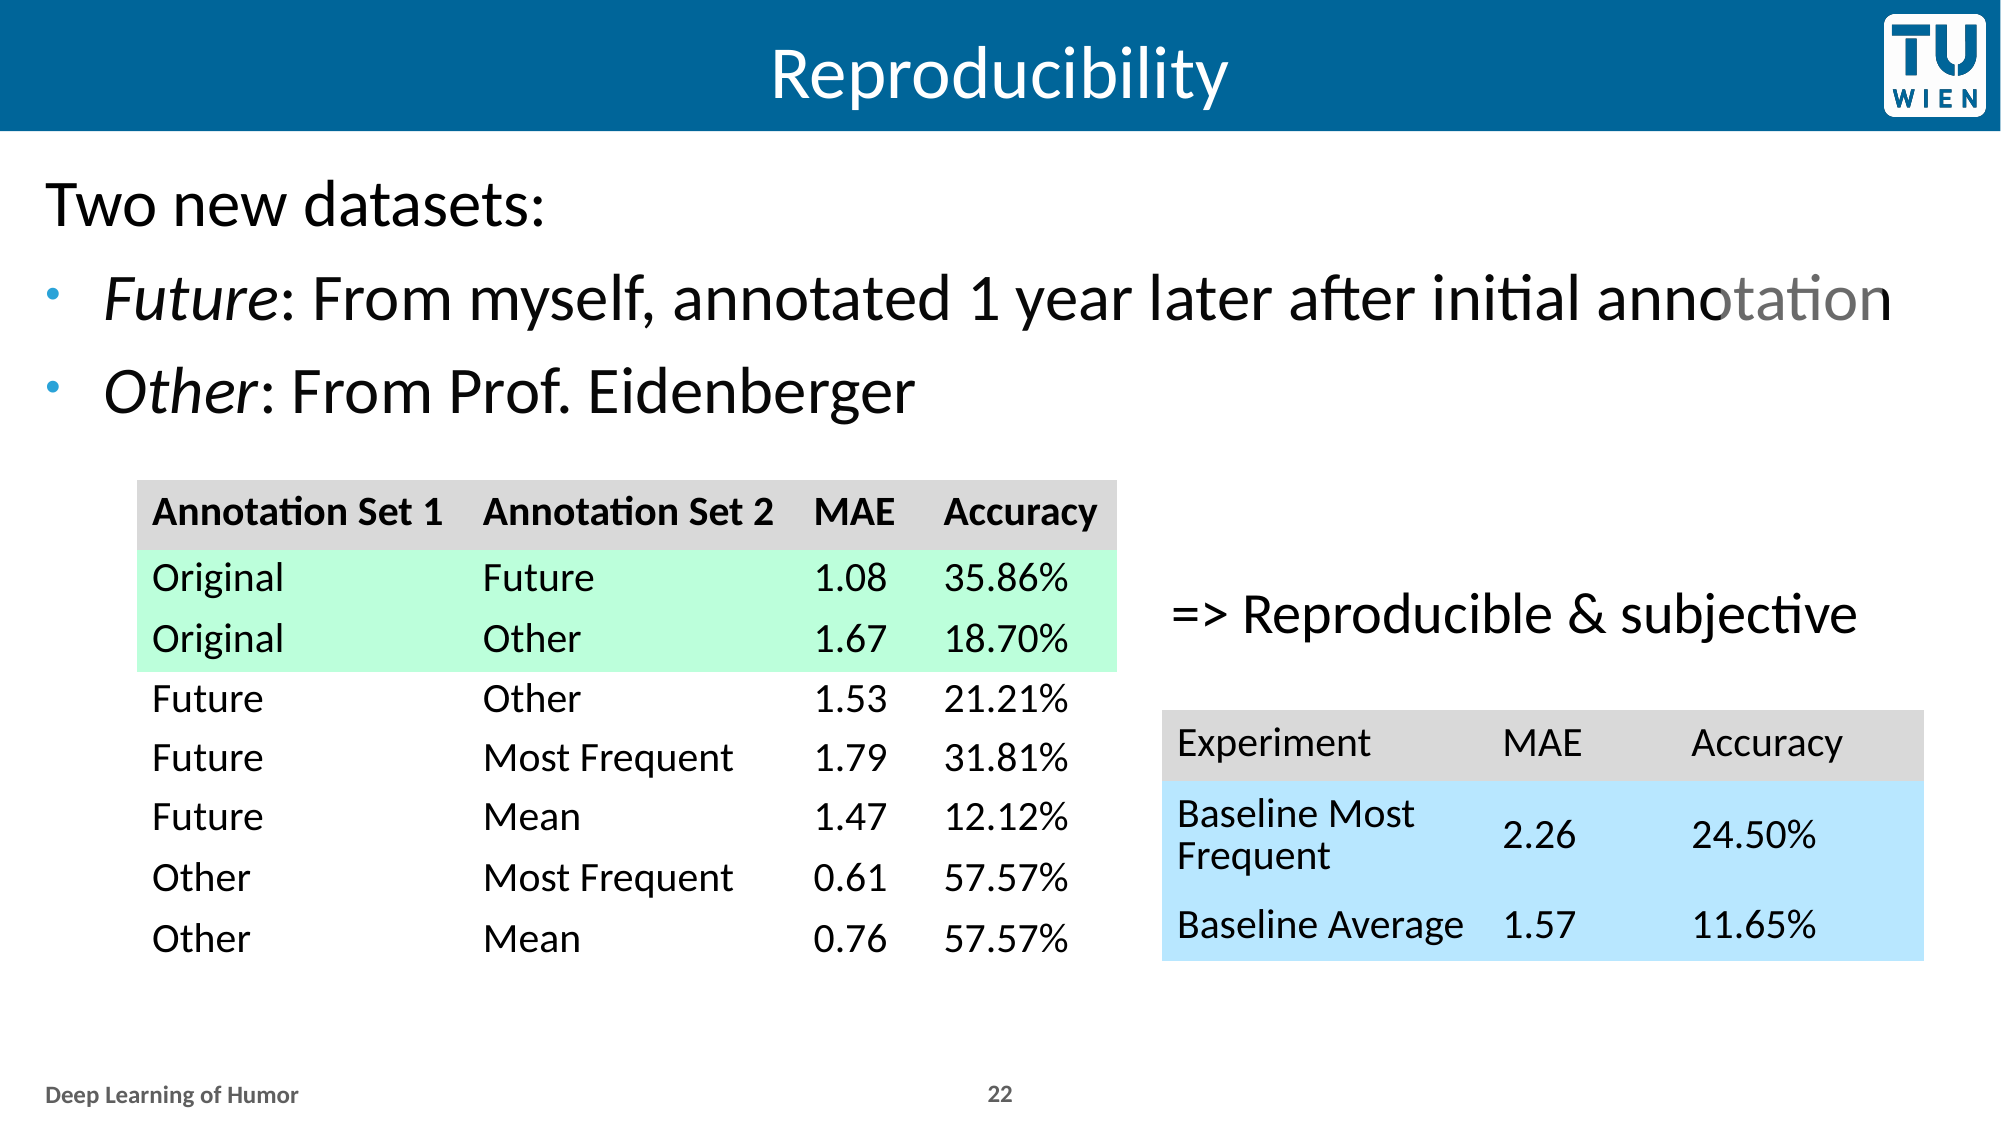

# Reproducibility
Two new datasets:
Future: From myself, annotated 1 year later after initial annotation
Other: From Prof. Eidenberger

| Annotation Set 1 | Annotation Set 2 | MAE | Accuracy |
| --- | --- | --- | --- |
| Original | Future | 1.08 | 35.86% |
| Original | Other | 1.67 | 18.70% |
| Future | Other | 1.53 | 21.21% |
| Future | Most Frequent | 1.79 | 31.81% |
| Future | Mean | 1.47 | 12.12% |
| Other | Most Frequent | 0.61 | 57.57% |
| Other | Mean | 0.76 | 57.57% |
=> Reproducible & subjective
| Experiment | MAE | Accuracy |
| --- | --- | --- |
| Baseline Most Frequent | 2.26 | 24.50% |
| Baseline Average | 1.57 | 11.65% |

22
Deep Learning of Humor